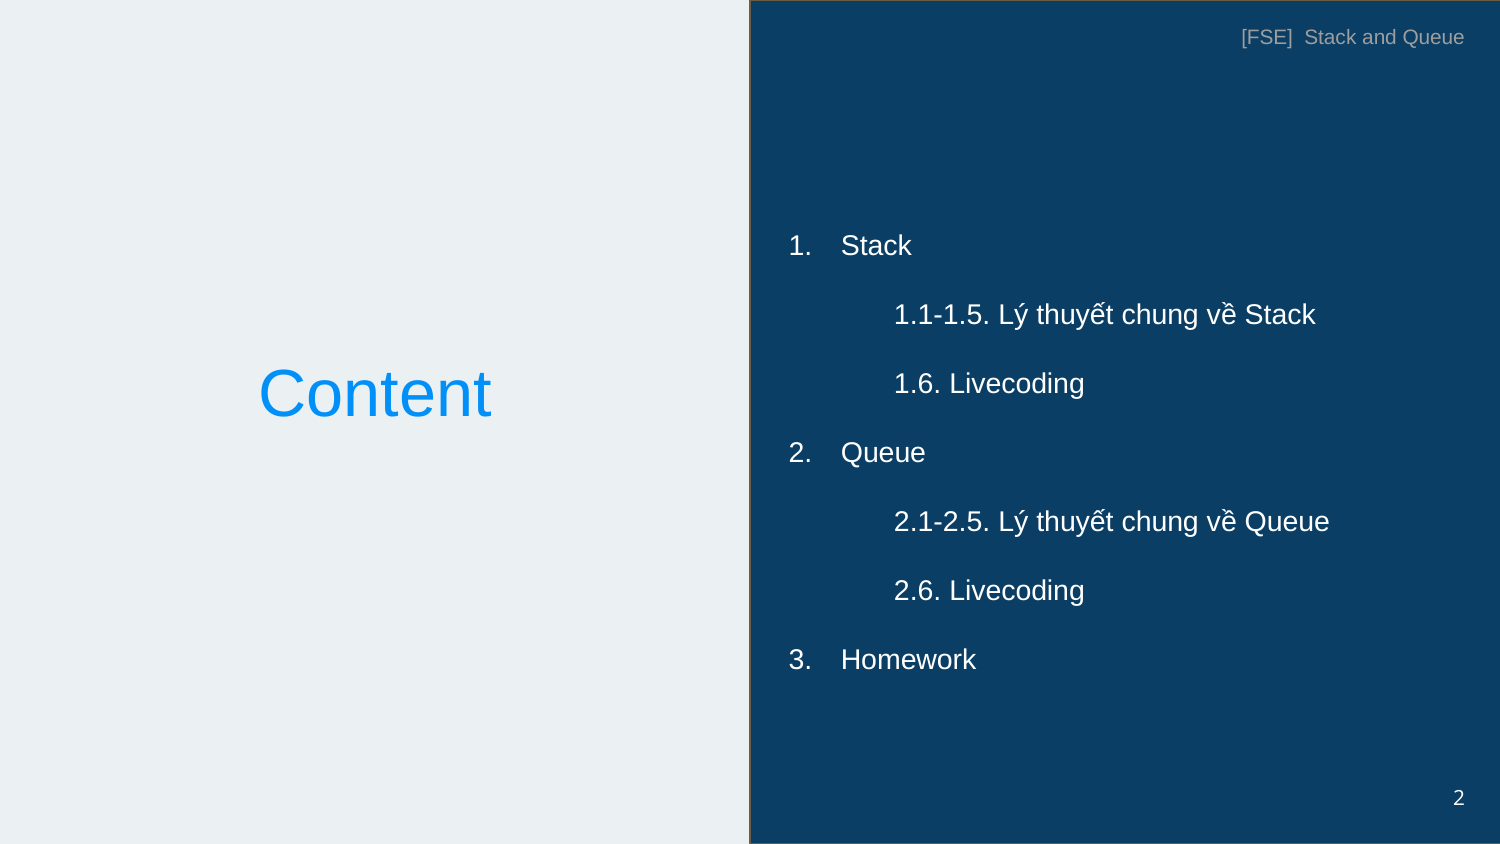

[FSE]  Stack and Queue
# Content
Stack
	1.1-1.5. Lý thuyết chung về Stack
	1.6. Livecoding
Queue
	2.1-2.5. Lý thuyết chung về Queue
	2.6. Livecoding
Homework

2